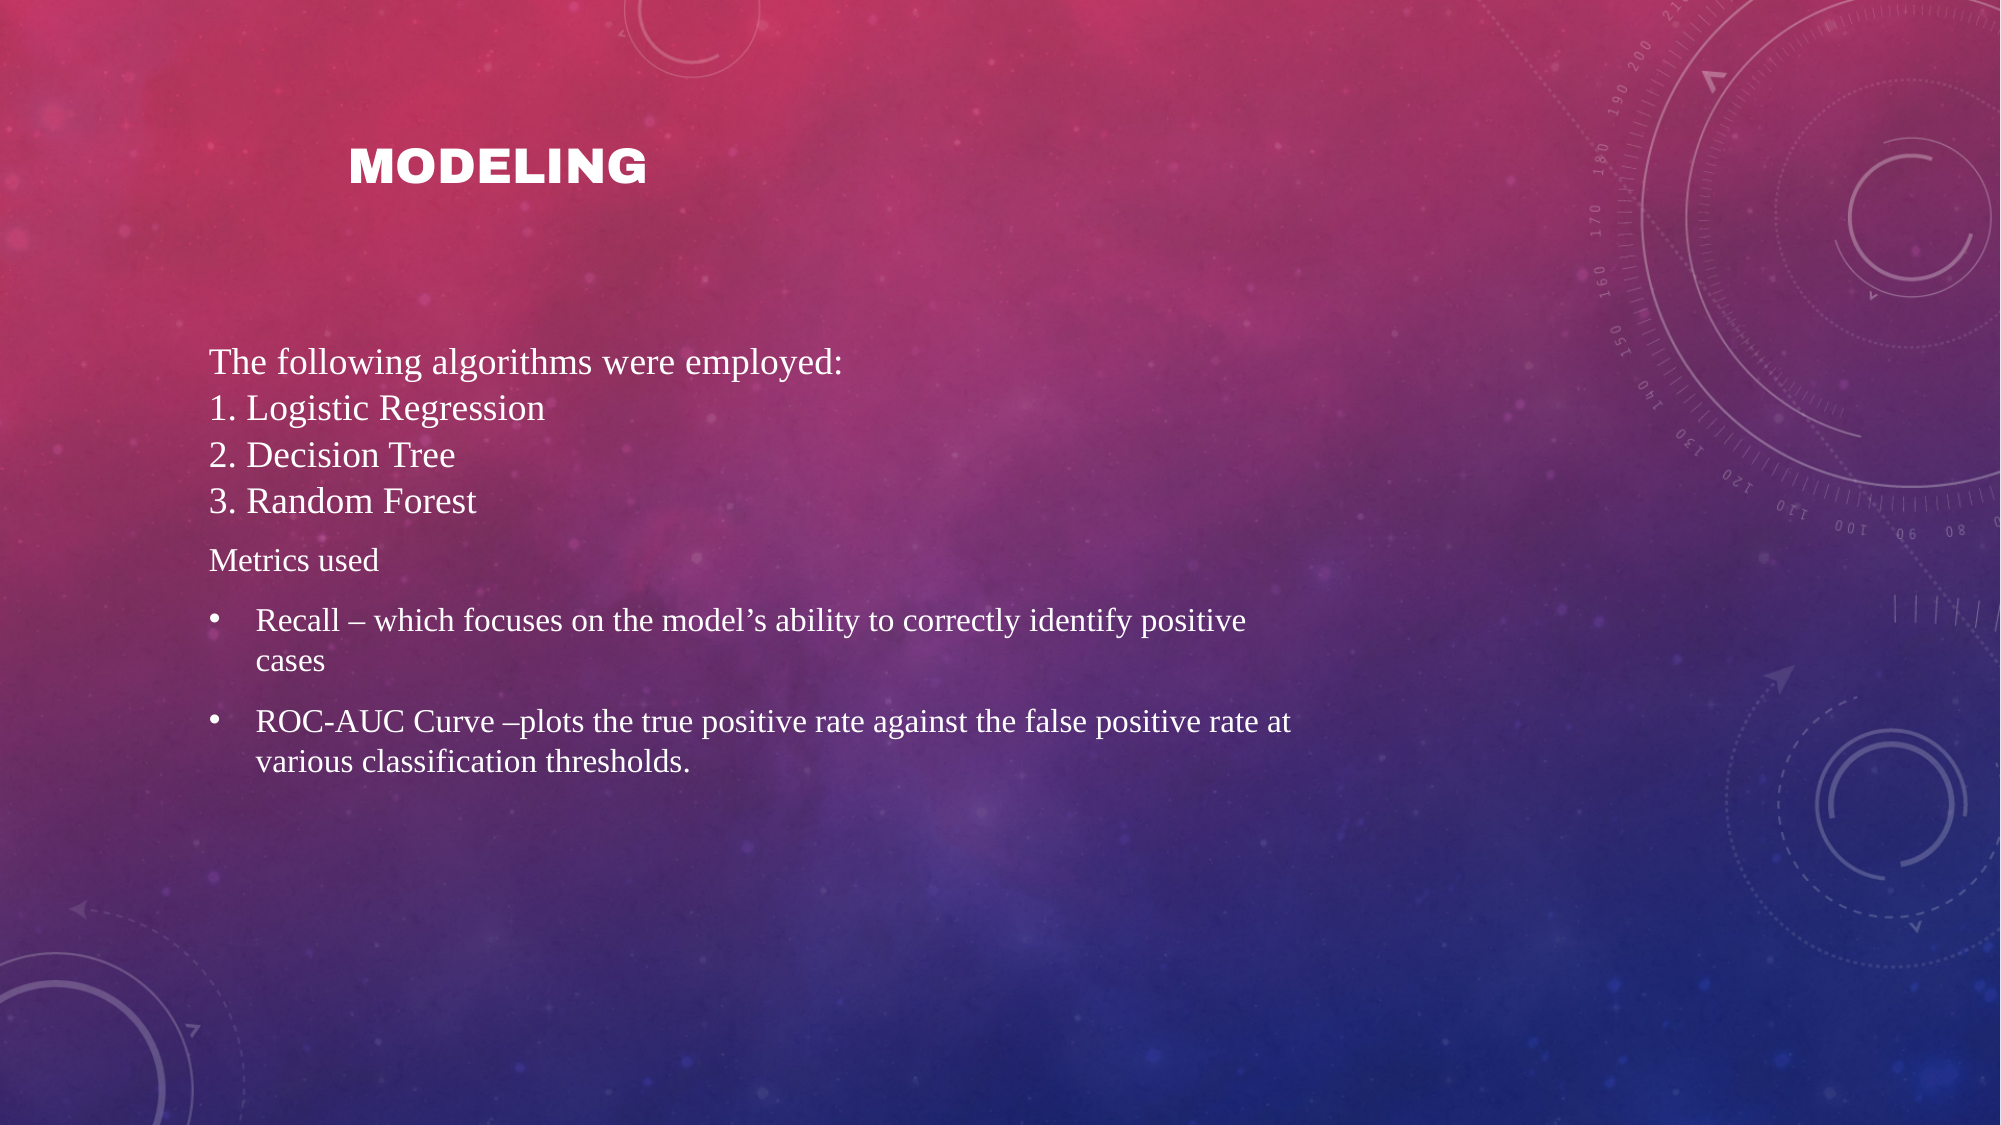

# modeling
The following algorithms were employed:
1. Logistic Regression
2. Decision Tree
3. Random Forest
Metrics used
Recall – which focuses on the model’s ability to correctly identify positive cases
ROC-AUC Curve –plots the true positive rate against the false positive rate at various classification thresholds.